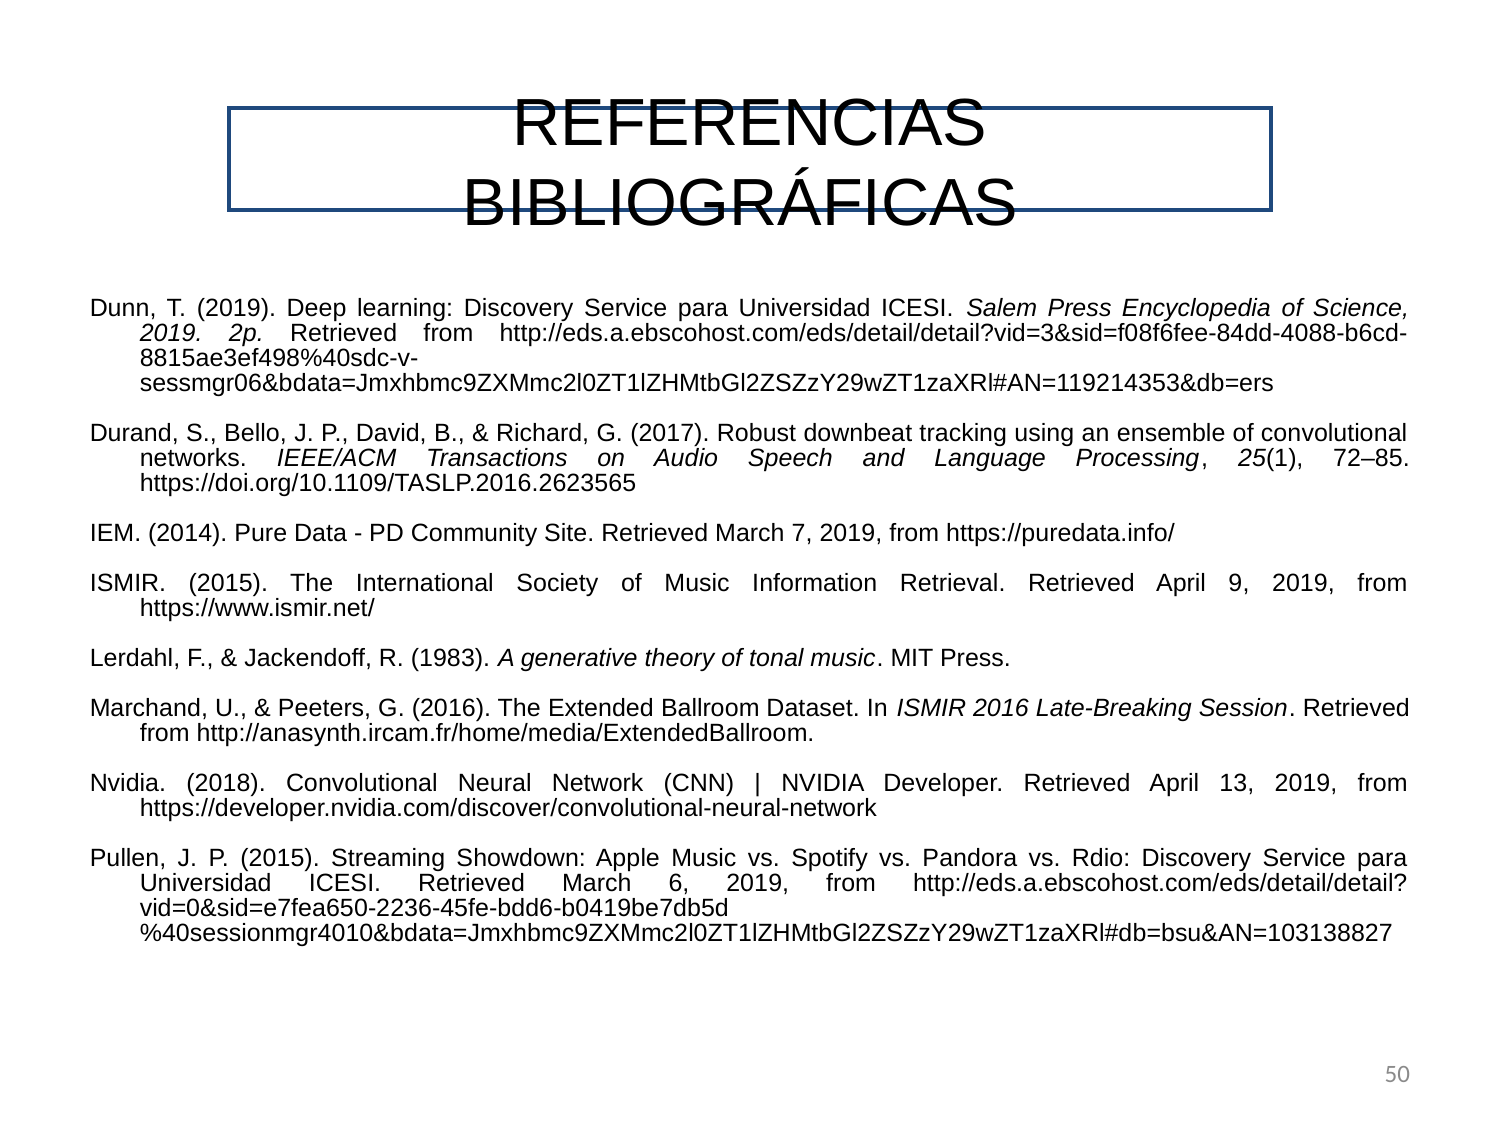

# REFERENCIAS BIBLIOGRÁFICAS
Dunn, T. (2019). Deep learning: Discovery Service para Universidad ICESI. Salem Press Encyclopedia of Science, 2019. 2p. Retrieved from http://eds.a.ebscohost.com/eds/detail/detail?vid=3&sid=f08f6fee-84dd-4088-b6cd-8815ae3ef498%40sdc-v-sessmgr06&bdata=Jmxhbmc9ZXMmc2l0ZT1lZHMtbGl2ZSZzY29wZT1zaXRl#AN=119214353&db=ers
Durand, S., Bello, J. P., David, B., & Richard, G. (2017). Robust downbeat tracking using an ensemble of convolutional networks. IEEE/ACM Transactions on Audio Speech and Language Processing, 25(1), 72–85. https://doi.org/10.1109/TASLP.2016.2623565
IEM. (2014). Pure Data - PD Community Site. Retrieved March 7, 2019, from https://puredata.info/
ISMIR. (2015). The International Society of Music Information Retrieval. Retrieved April 9, 2019, from https://www.ismir.net/
Lerdahl, F., & Jackendoff, R. (1983). A generative theory of tonal music. MIT Press.
Marchand, U., & Peeters, G. (2016). The Extended Ballroom Dataset. In ISMIR 2016 Late-Breaking Session. Retrieved from http://anasynth.ircam.fr/home/media/ExtendedBallroom.
Nvidia. (2018). Convolutional Neural Network (CNN) | NVIDIA Developer. Retrieved April 13, 2019, from https://developer.nvidia.com/discover/convolutional-neural-network
Pullen, J. P. (2015). Streaming Showdown: Apple Music vs. Spotify vs. Pandora vs. Rdio: Discovery Service para Universidad ICESI. Retrieved March 6, 2019, from http://eds.a.ebscohost.com/eds/detail/detail?vid=0&sid=e7fea650-2236-45fe-bdd6-b0419be7db5d%40sessionmgr4010&bdata=Jmxhbmc9ZXMmc2l0ZT1lZHMtbGl2ZSZzY29wZT1zaXRl#db=bsu&AN=103138827
50